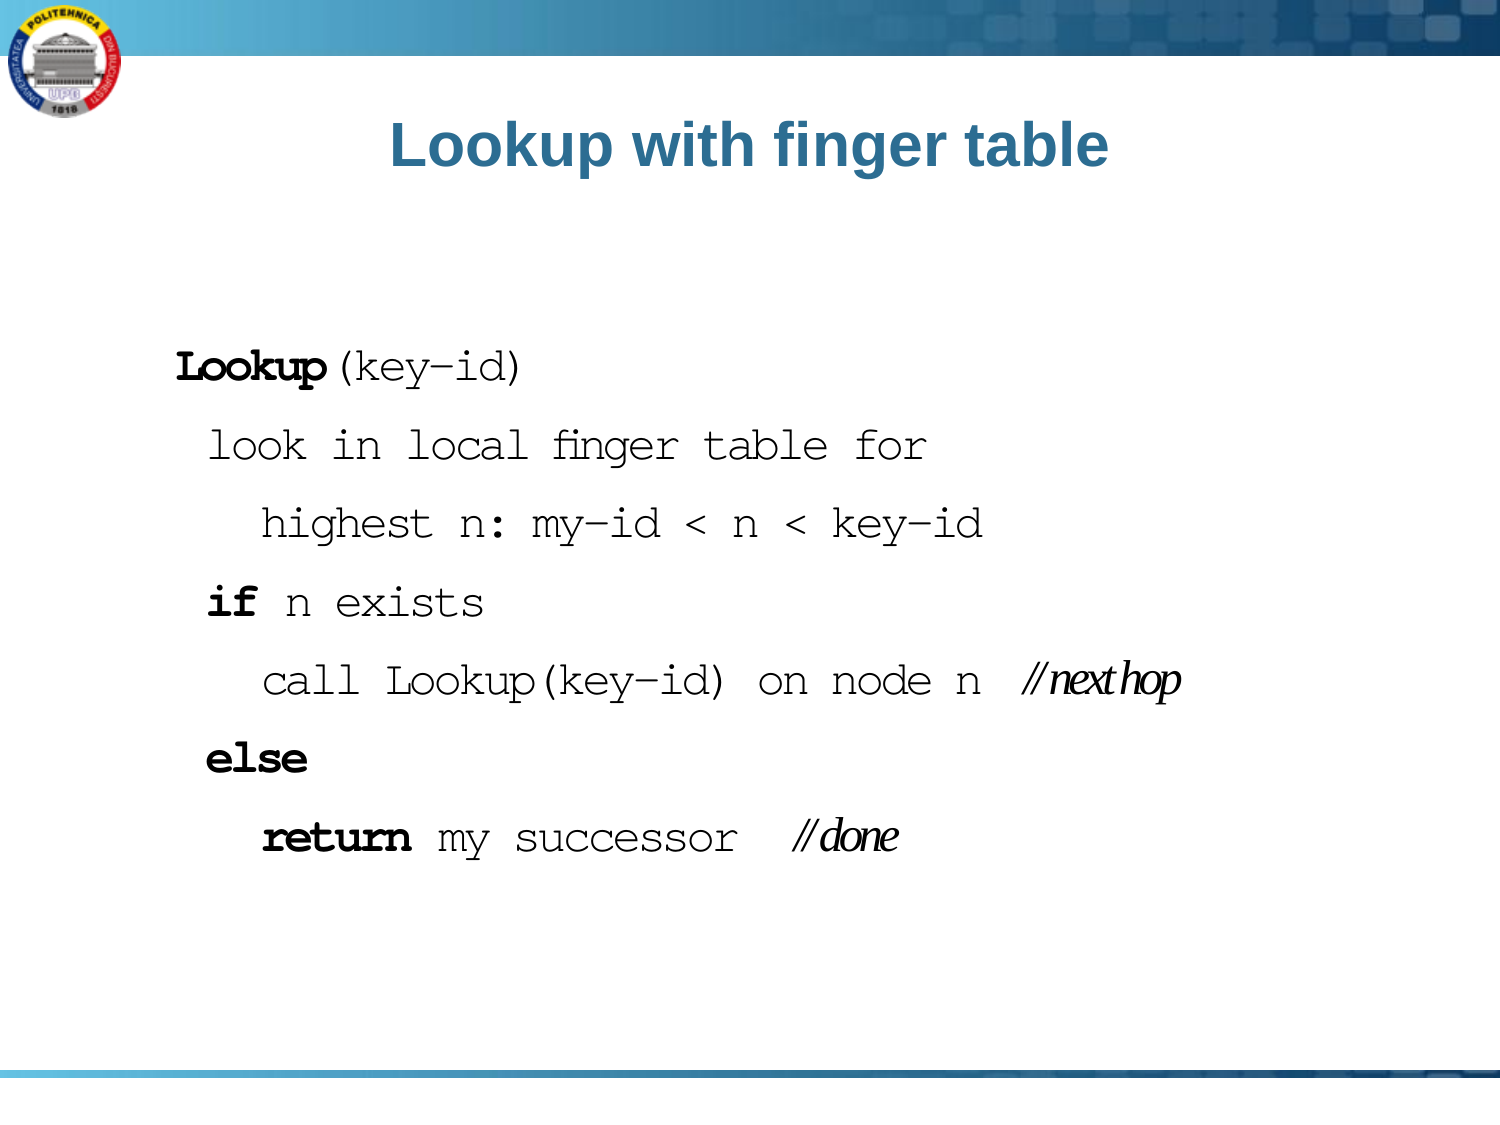

# Lookup with finger table
Lookup(key-id)
	look in local finger table for
		  highest n: my-id < n < key-id
	if n exists
		  call Lookup(key-id) on node n  // next hop
	else
		  return my successor	// done
33